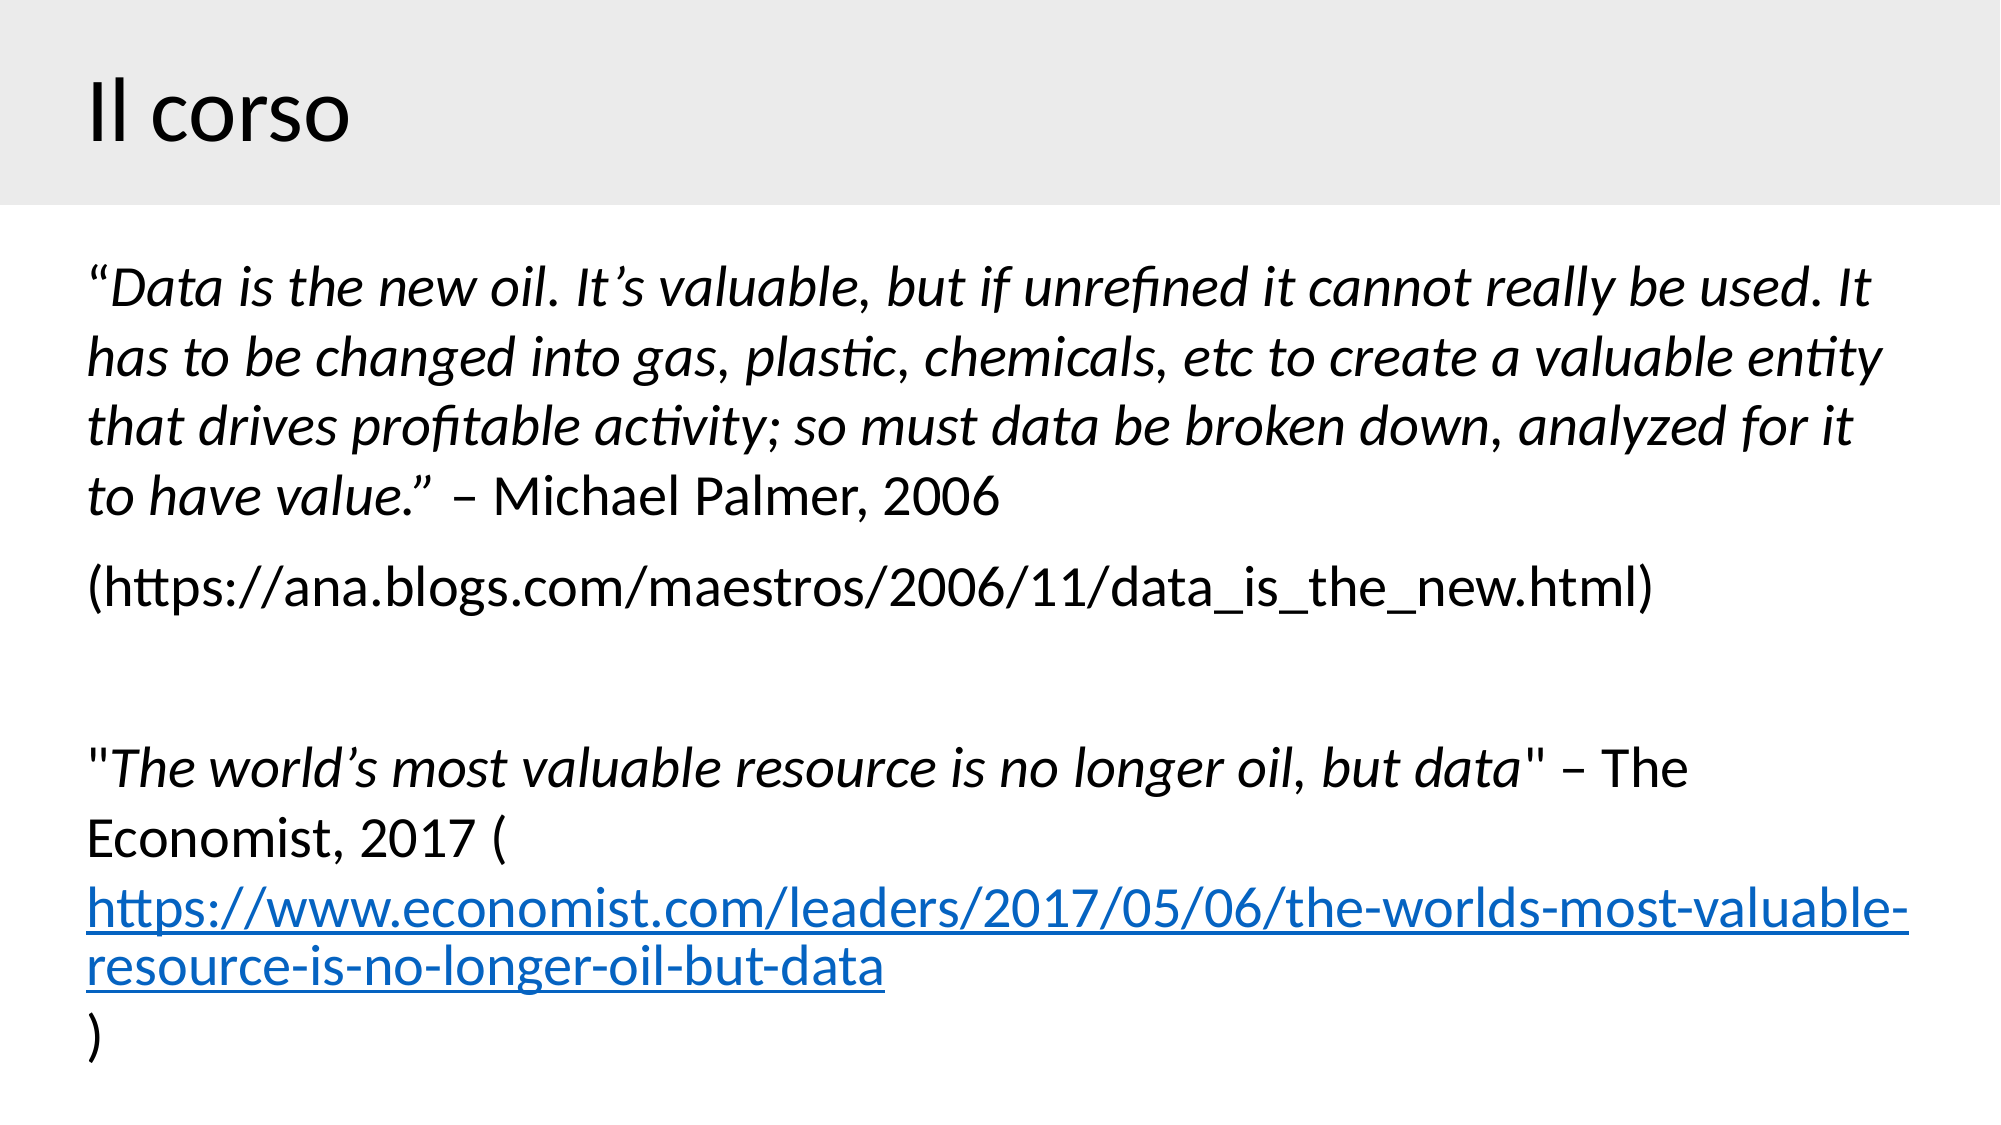

# Il corso
“Data is the new oil. It’s valuable, but if unrefined it cannot really be used. It has to be changed into gas, plastic, chemicals, etc to create a valuable entity that drives profitable activity; so must data be broken down, analyzed for it to have value.” – Michael Palmer, 2006
(https://ana.blogs.com/maestros/2006/11/data_is_the_new.html)

"The world’s most valuable resource is no longer oil, but data" – The Economist, 2017 (https://www.economist.com/leaders/2017/05/06/the-worlds-most-valuable-resource-is-no-longer-oil-but-data)